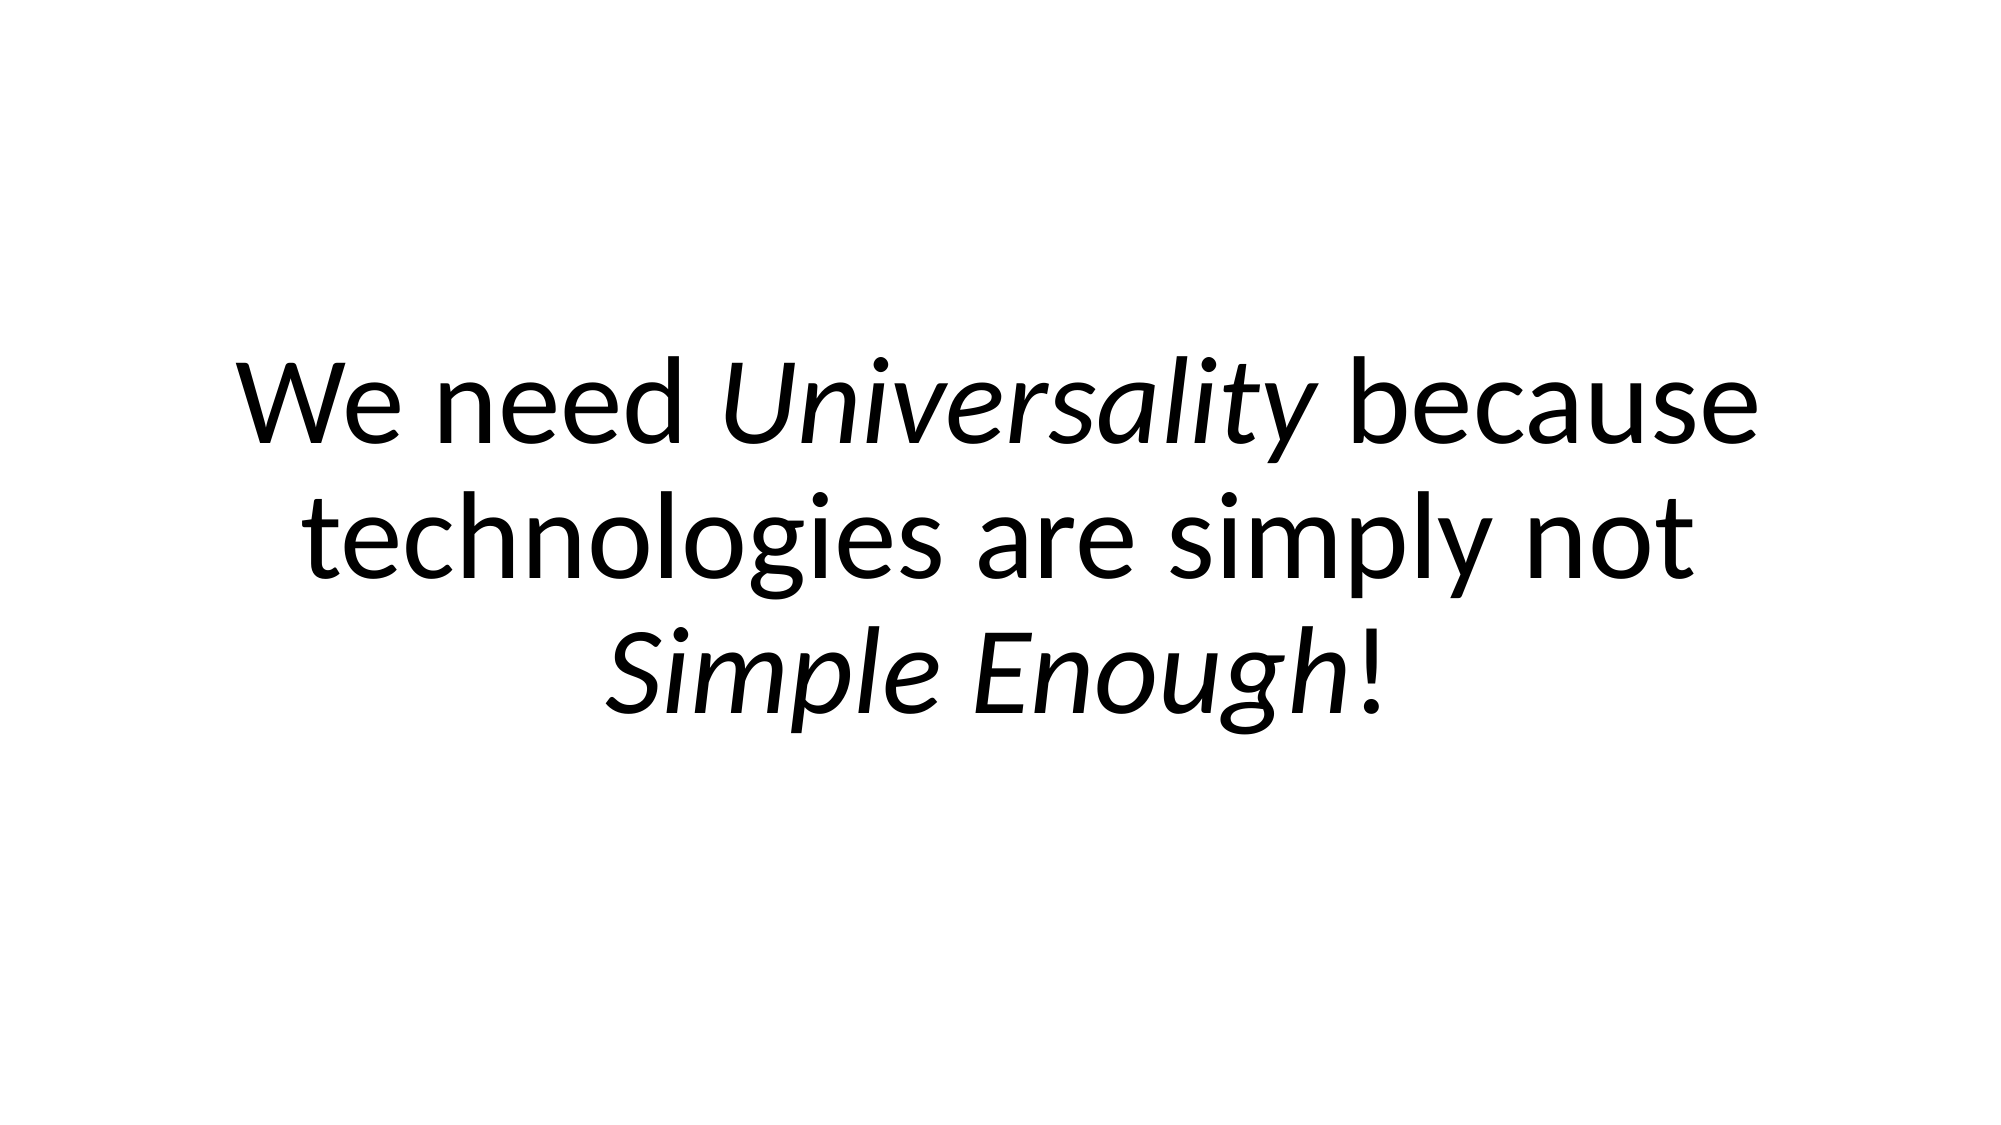

# We need Universality because technologies are simply not Simple Enough!